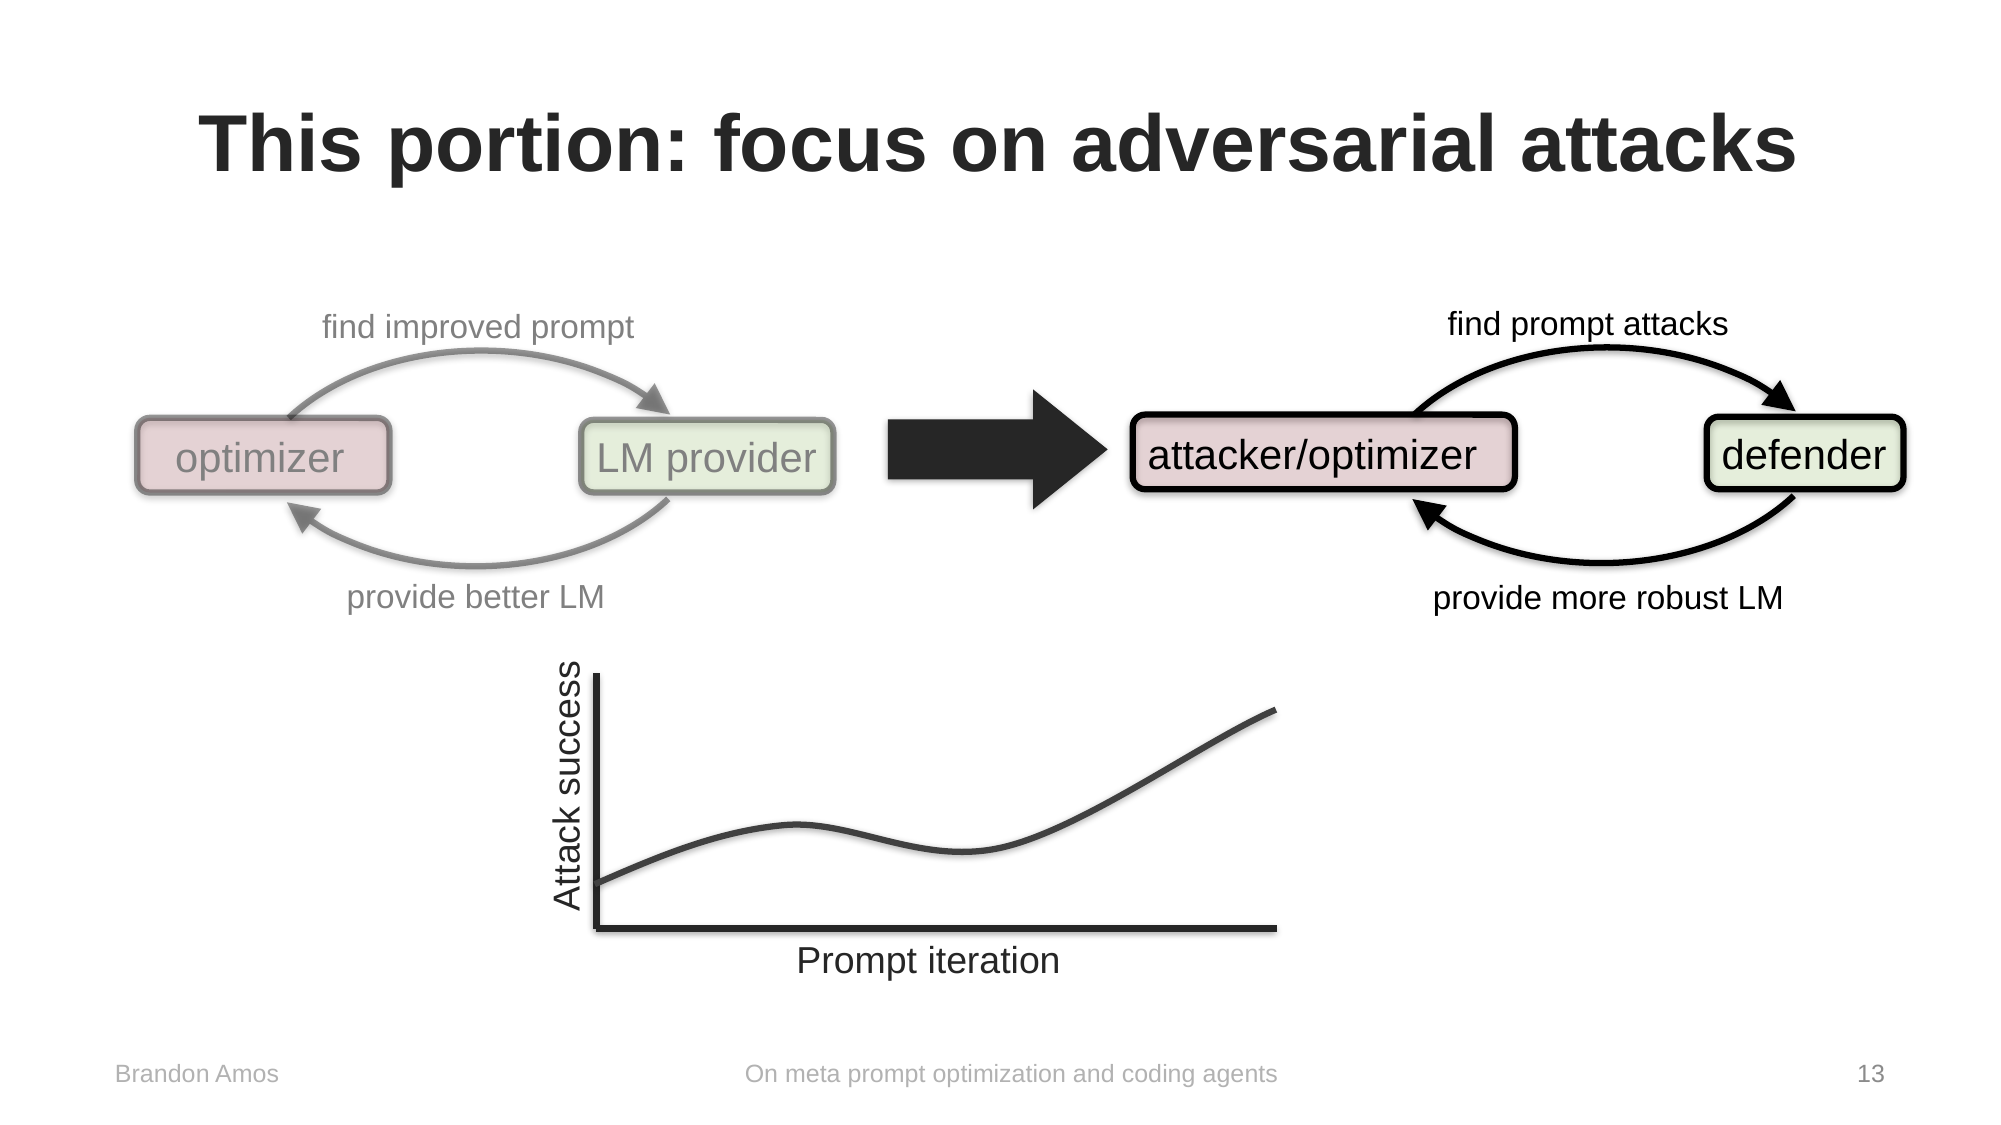

# This portion: focus on adversarial attacks

find prompt attacks

defender
attacker/optimizer
provide more robust LM

find improved prompt

LM provider
optimizer
provide better LM

Attack success
Prompt iteration
On meta prompt optimization and coding agents
Brandon Amos
13